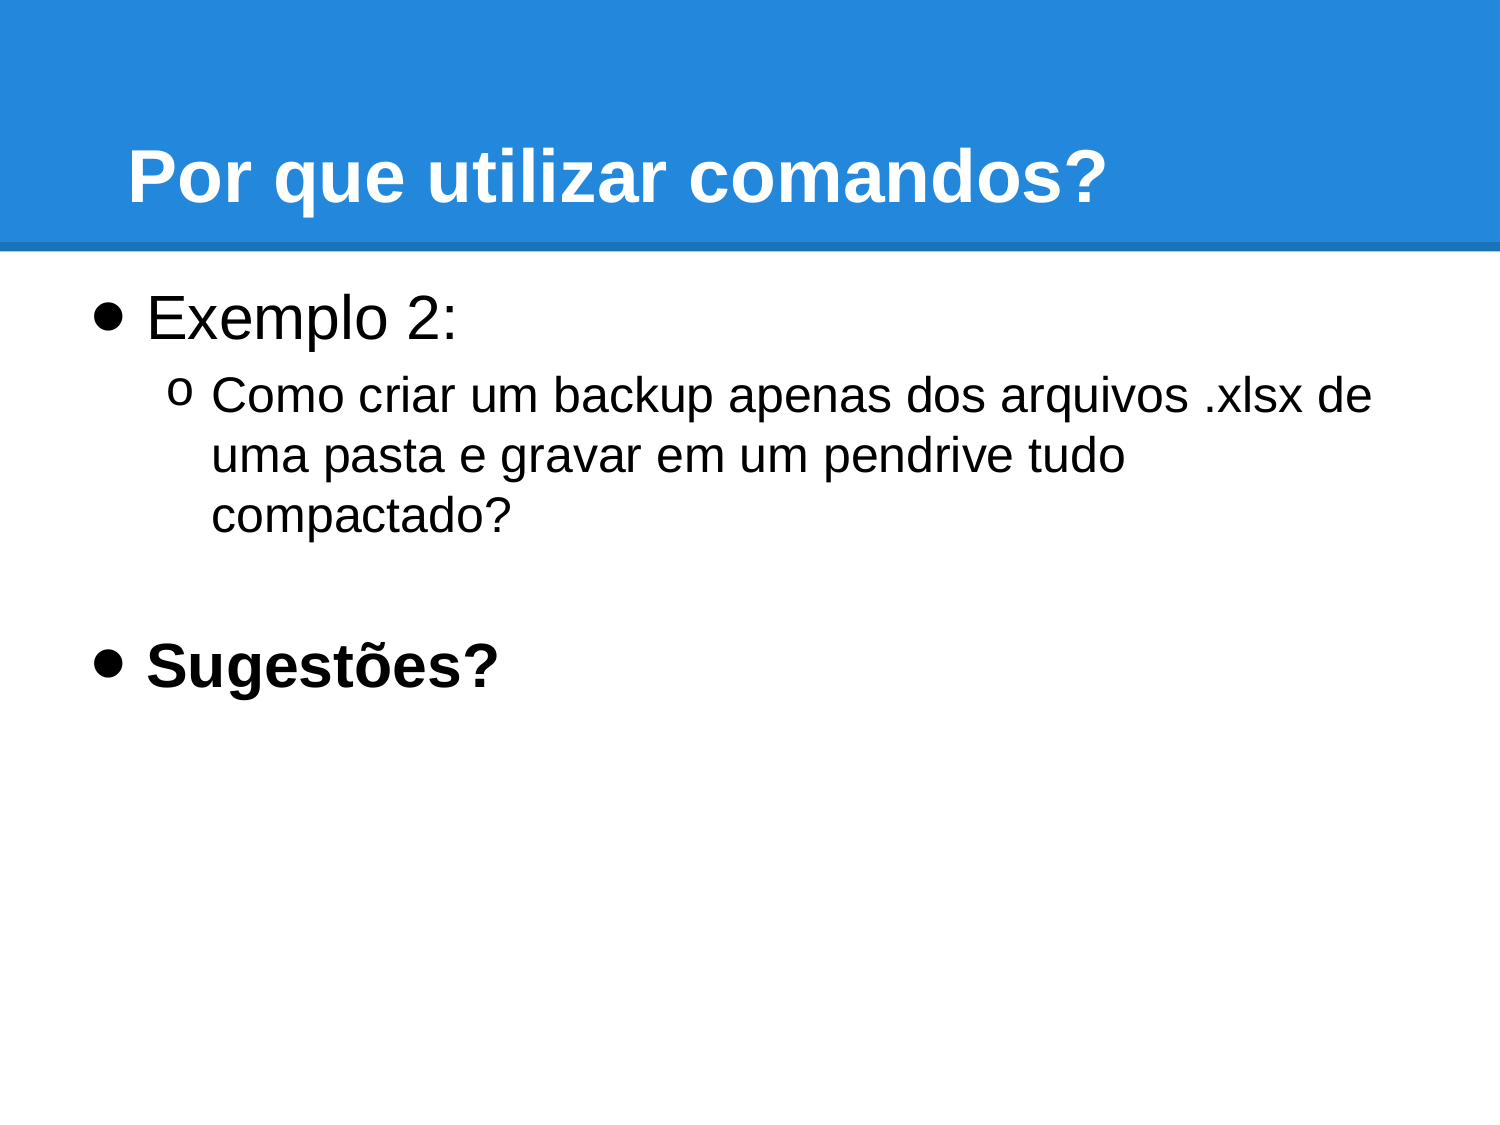

# Por que utilizar comandos?
Exemplo 2:
Como criar um backup apenas dos arquivos .xlsx de uma pasta e gravar em um pendrive tudo compactado?

Sugestões?